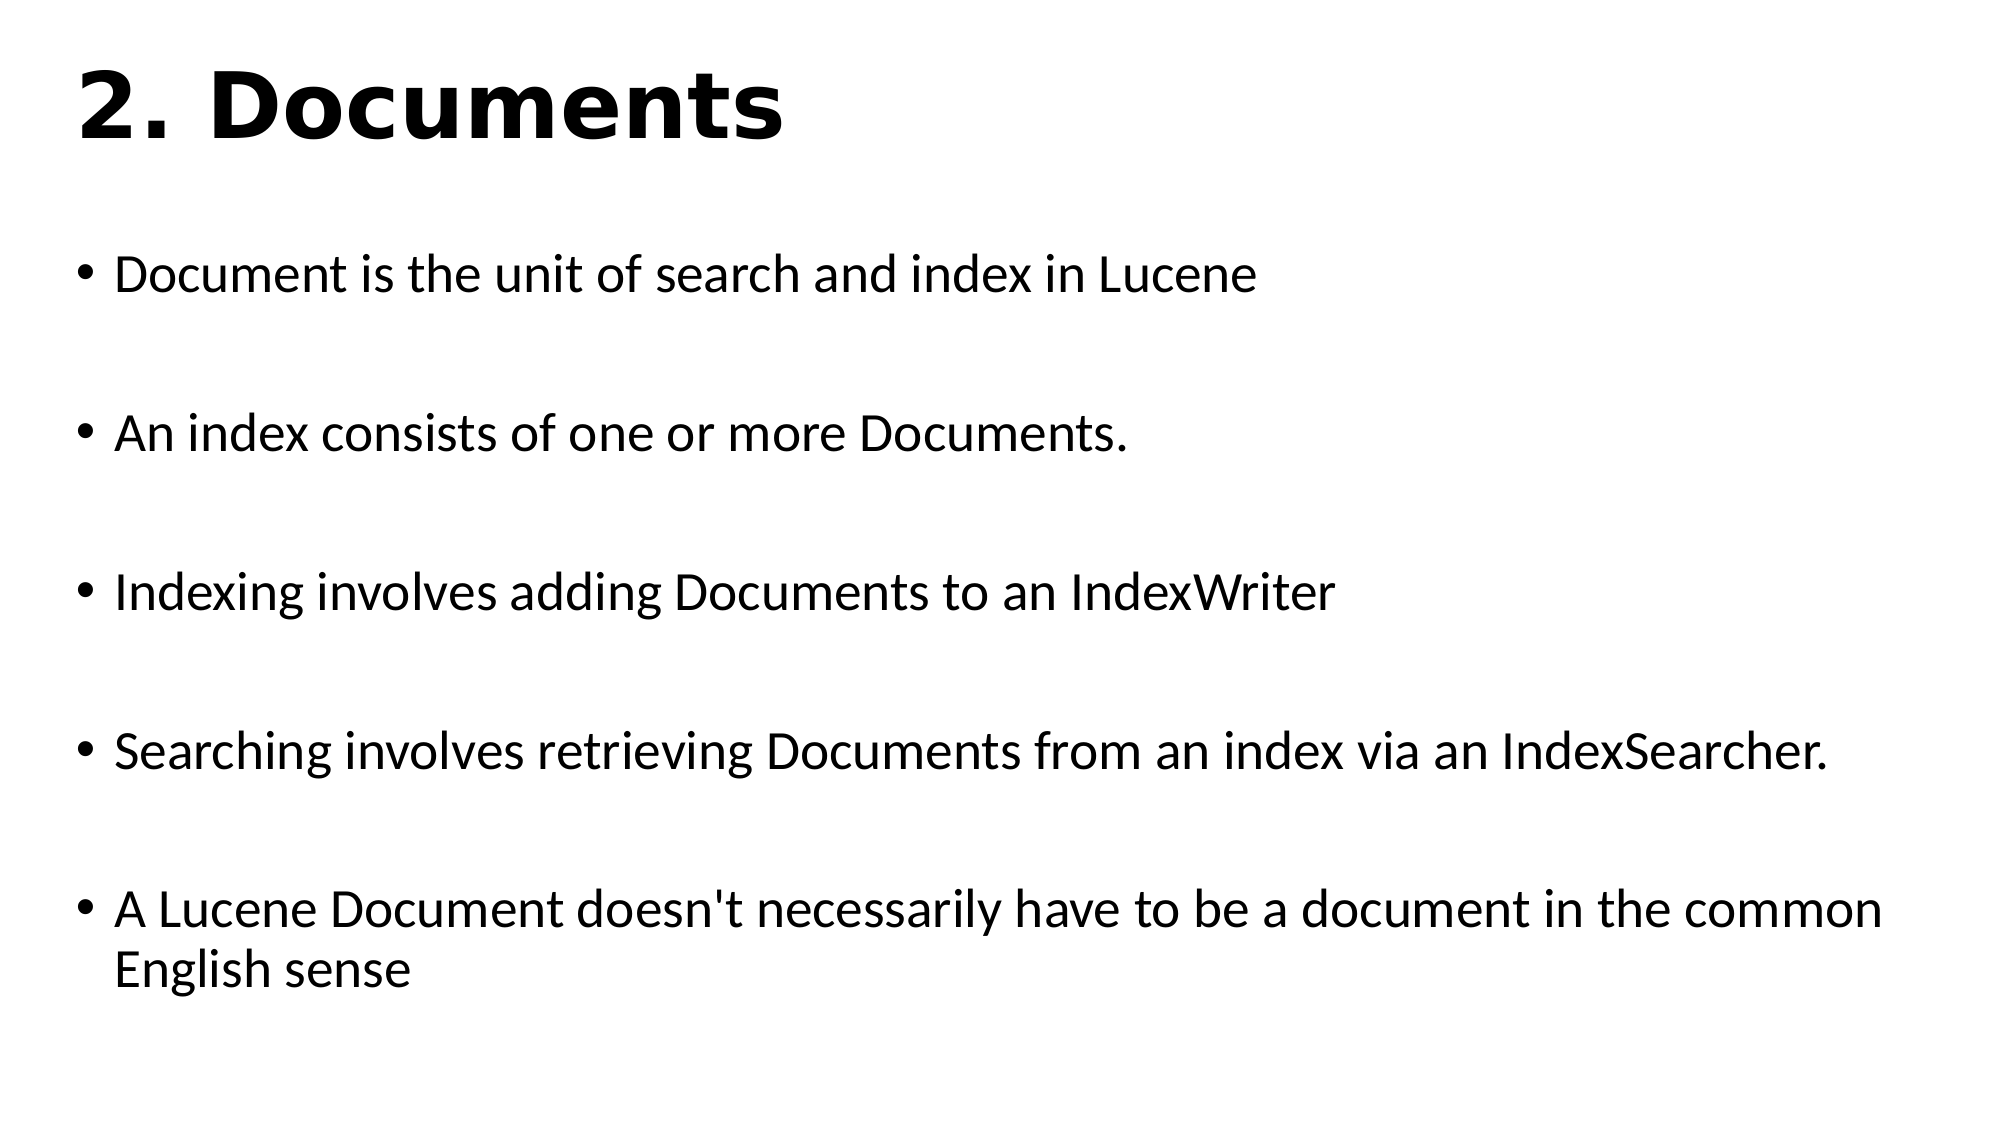

# 2. Documents
Document is the unit of search and index in Lucene

An index consists of one or more Documents.

Indexing involves adding Documents to an IndexWriter

Searching involves retrieving Documents from an index via an IndexSearcher.

A Lucene Document doesn't necessarily have to be a document in the common English sense